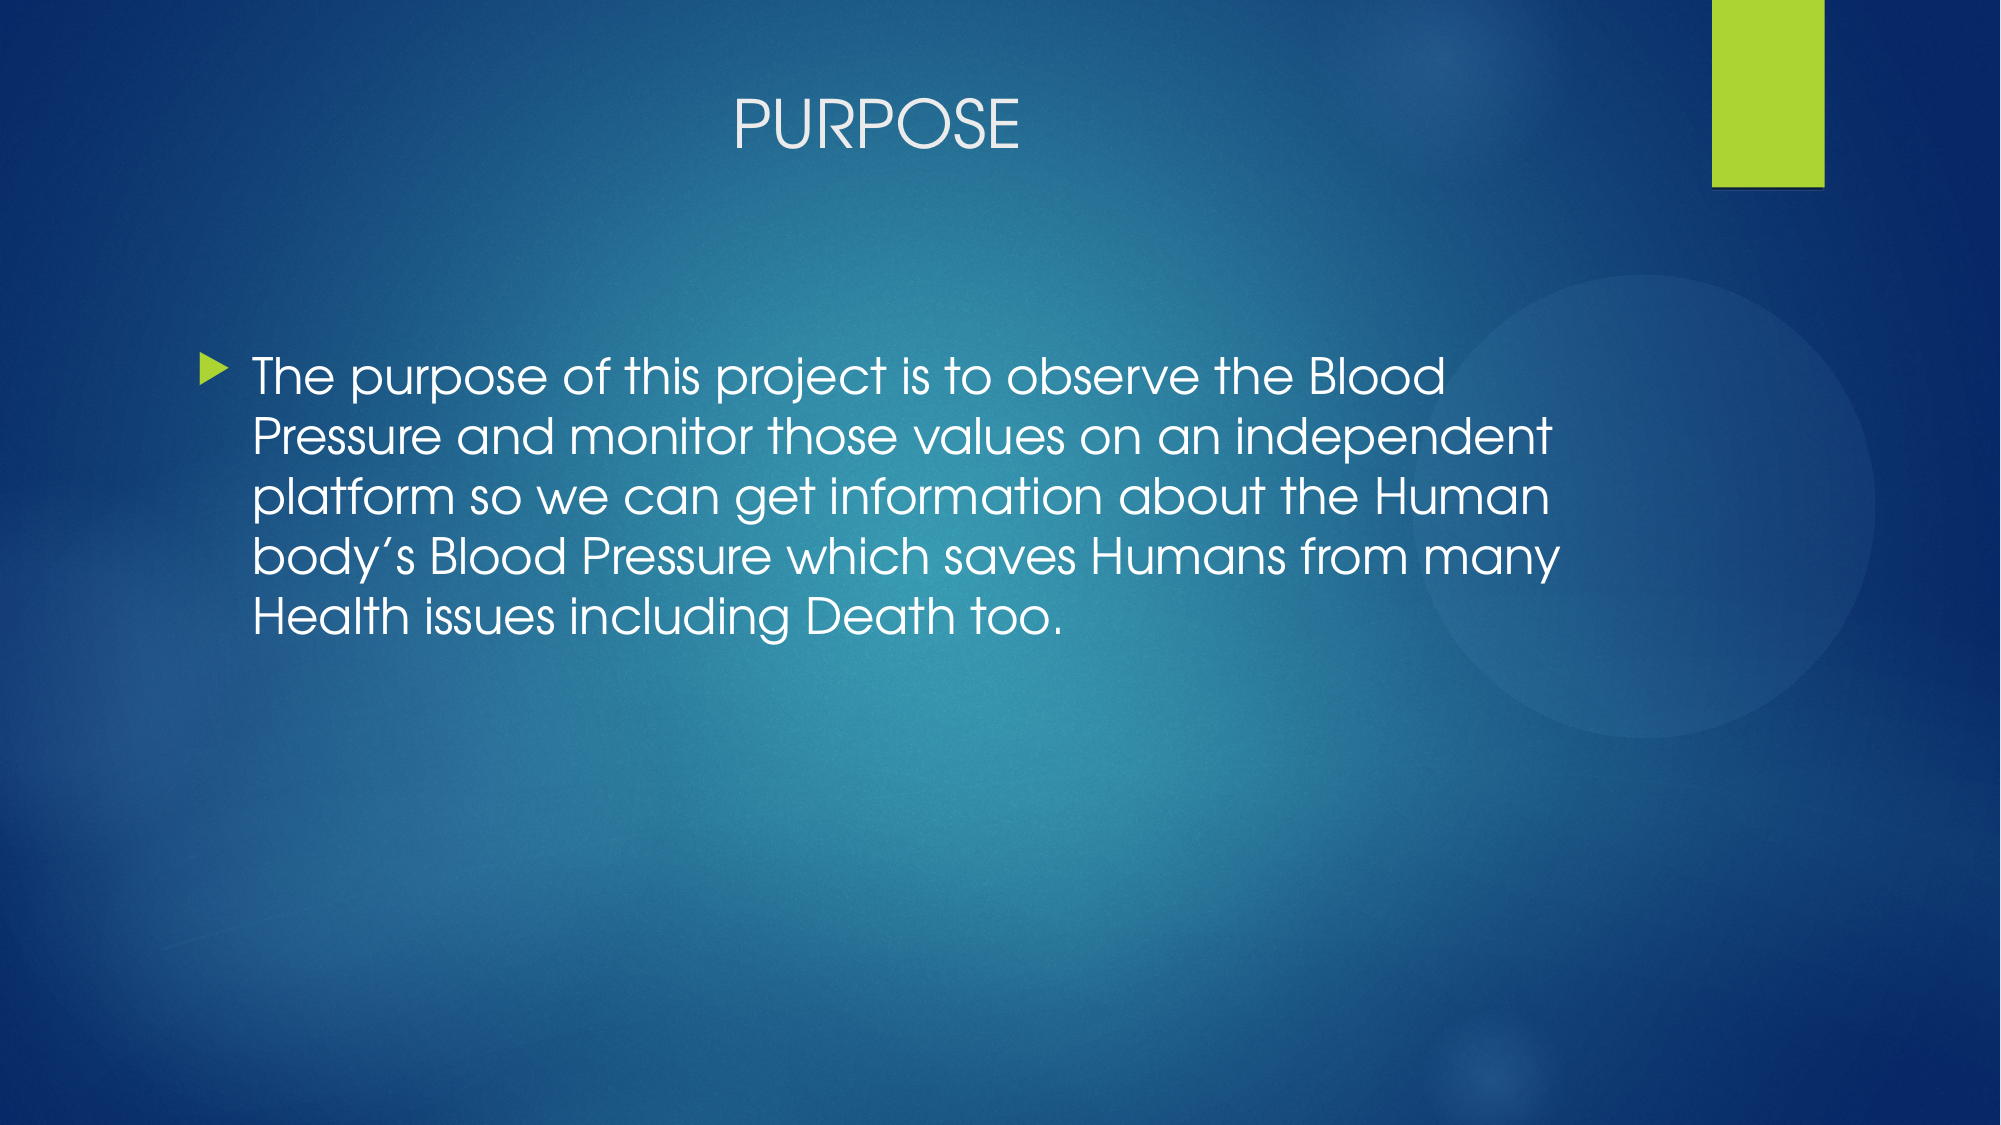

# PURPOSE
The purpose of this project is to observe the Blood Pressure and monitor those values on an independent platform so we can get information about the Human body’s Blood Pressure which saves Humans from many  Health issues including Death too.